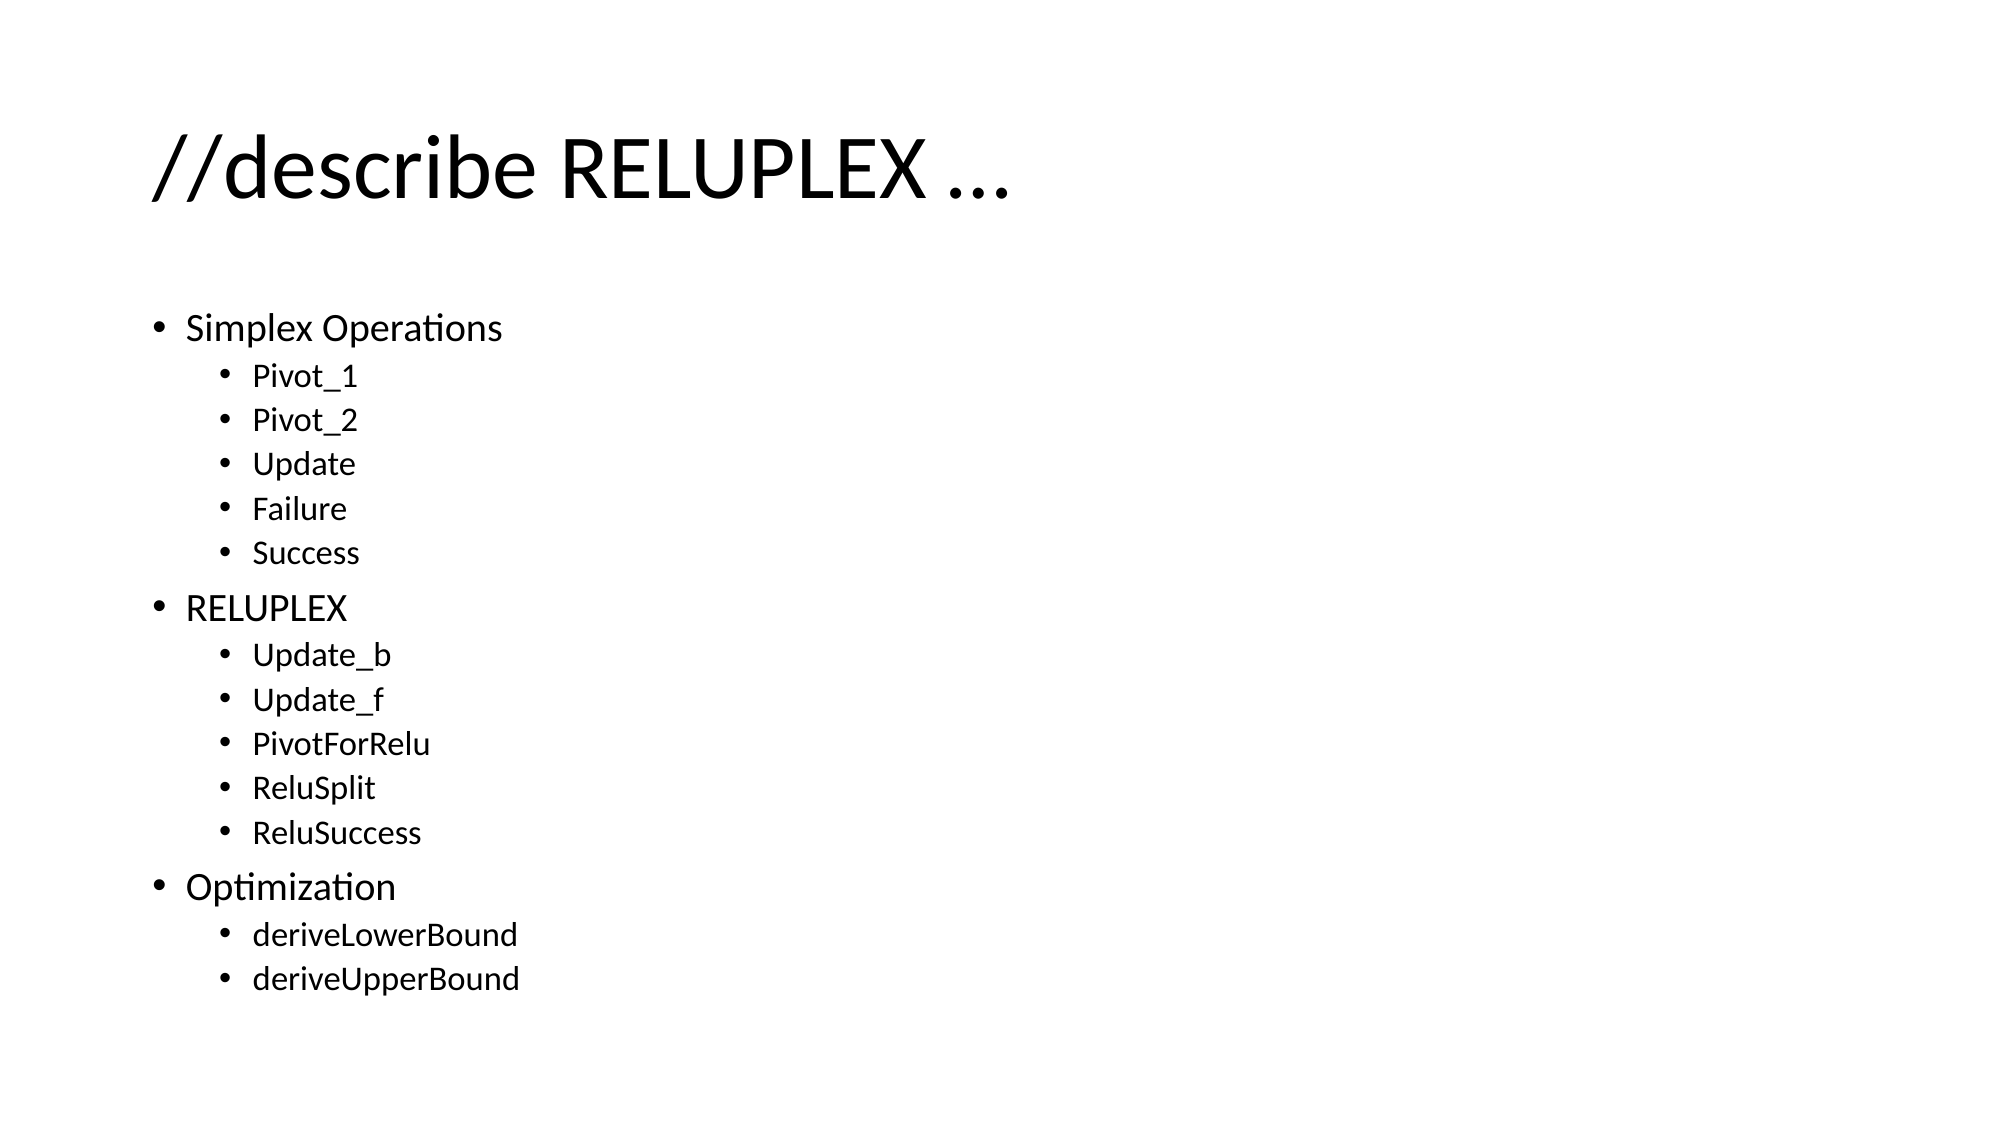

# //describe RELUPLEX …
Simplex Operations
Pivot_1
Pivot_2
Update
Failure
Success
RELUPLEX
Update_b
Update_f
PivotForRelu
ReluSplit
ReluSuccess
Optimization
deriveLowerBound
deriveUpperBound